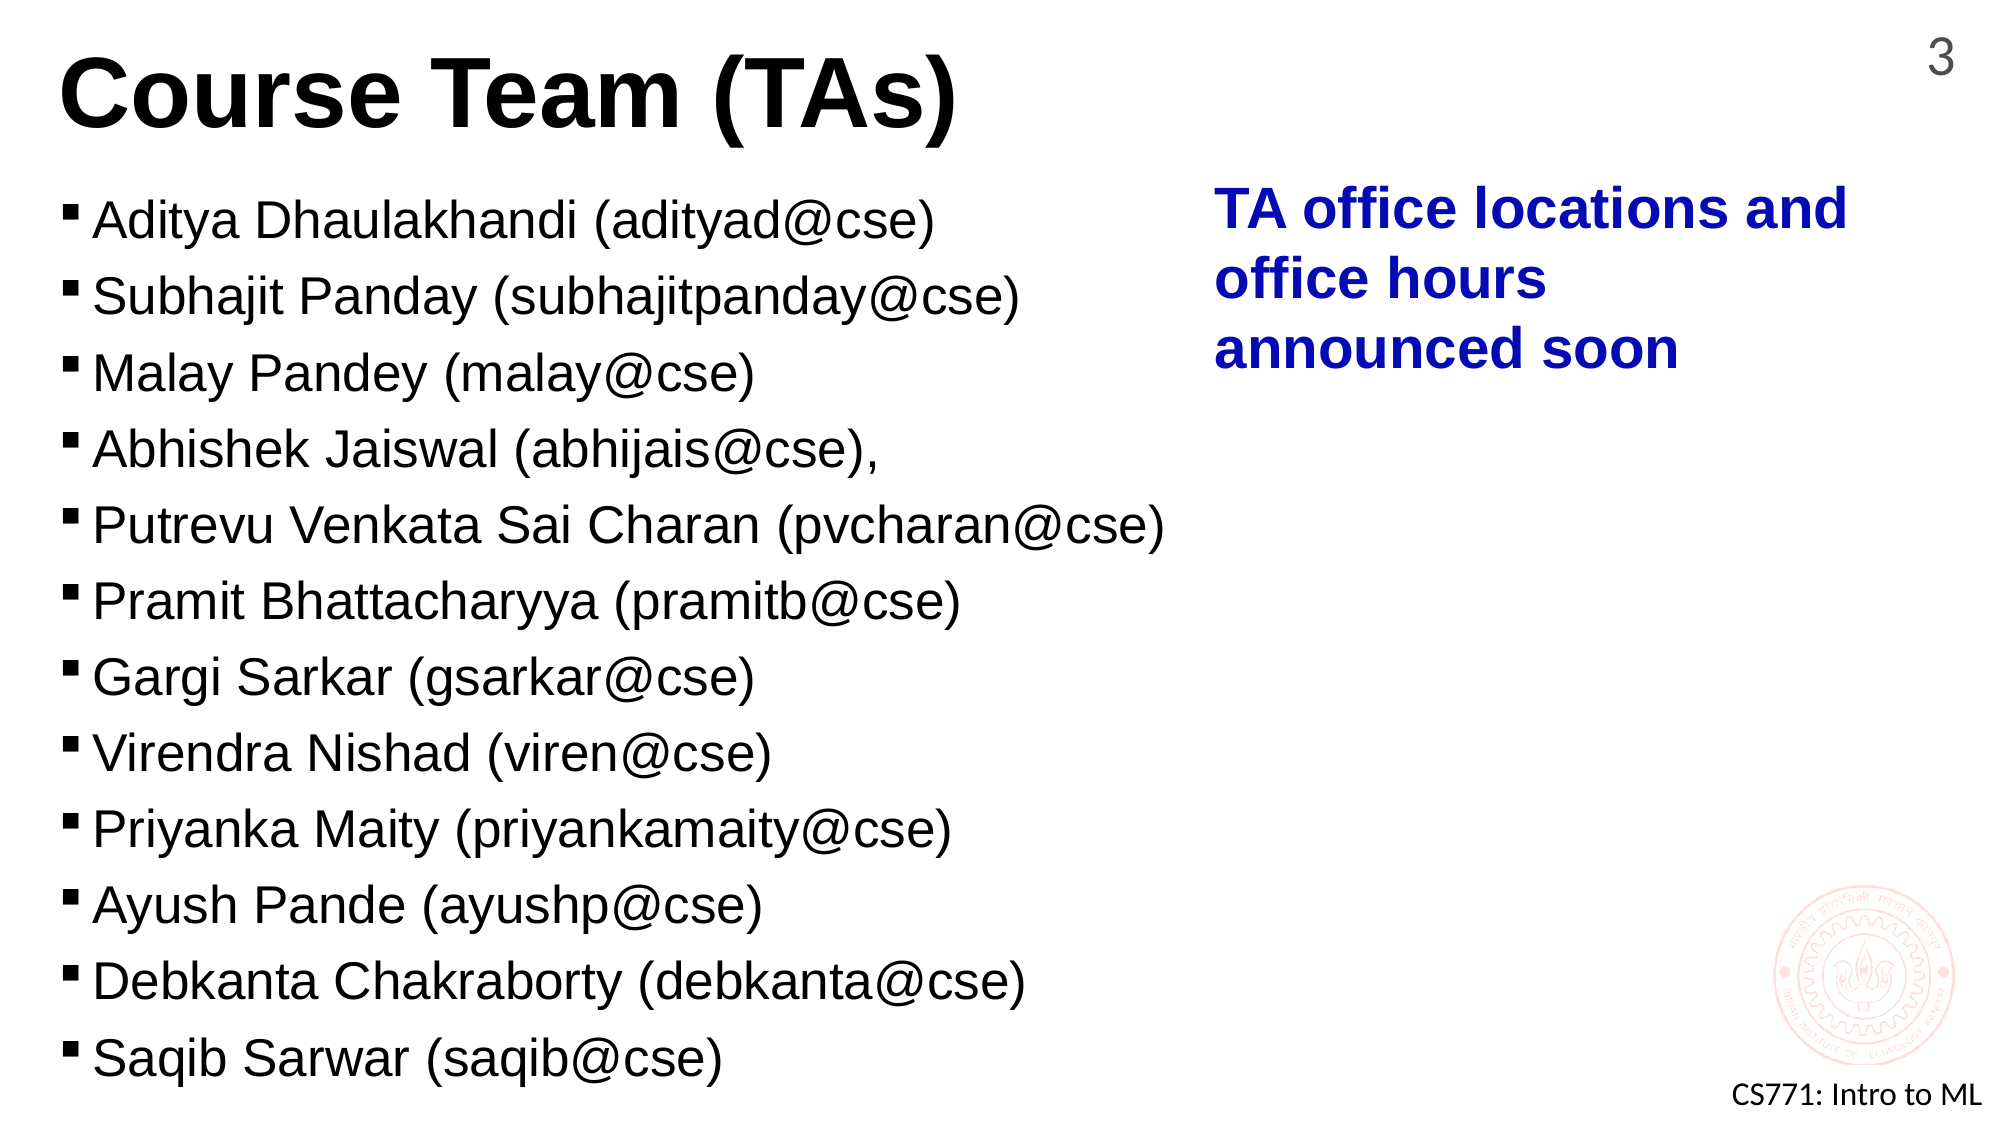

3
# Course Team (TAs)
TA office locations and office hours announced soon
Aditya Dhaulakhandi (adityad@cse)
Subhajit Panday (subhajitpanday@cse)
Malay Pandey (malay@cse)
Abhishek Jaiswal (abhijais@cse),
Putrevu Venkata Sai Charan (pvcharan@cse)
Pramit Bhattacharyya (pramitb@cse)
Gargi Sarkar (gsarkar@cse)
Virendra Nishad (viren@cse)
Priyanka Maity (priyankamaity@cse)
Ayush Pande (ayushp@cse)
Debkanta Chakraborty (debkanta@cse)
Saqib Sarwar (saqib@cse)